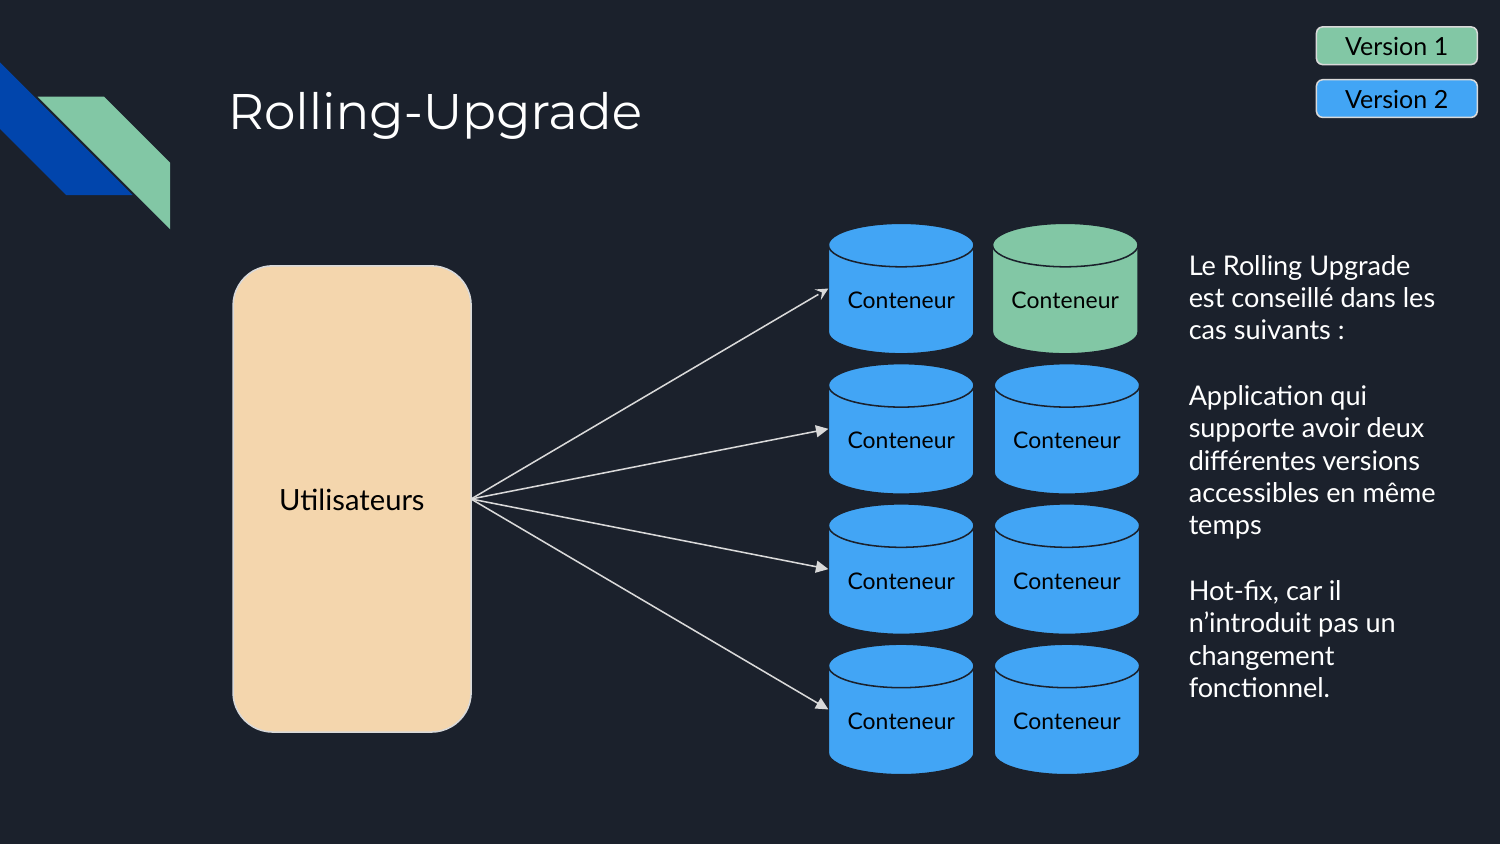

Version 1
# Rolling-Upgrade
Version 2
Conteneur
Conteneur
Le Rolling Upgrade est conseillé dans les cas suivants :

Application qui supporte avoir deux différentes versions accessibles en même temps

Hot-fix, car il n’introduit pas un changement fonctionnel.

Utilisateurs
Conteneur
Conteneur
Conteneur
Conteneur
Conteneur
Conteneur